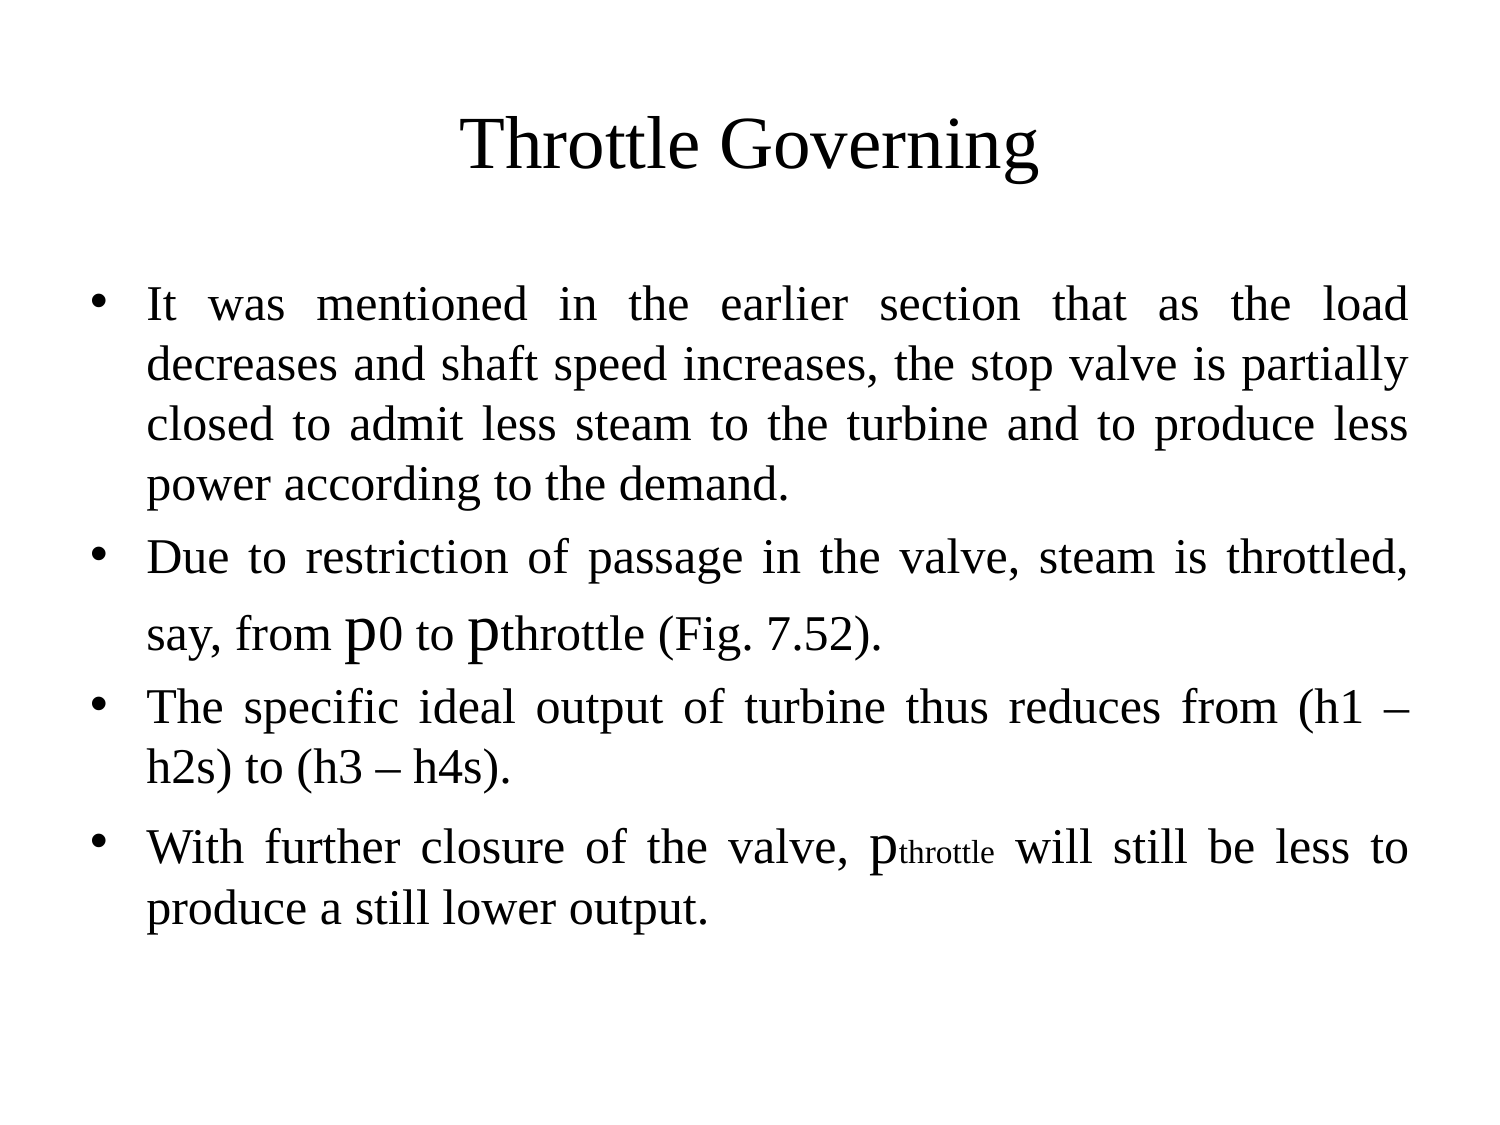

# Throttle Governing
It was mentioned in the earlier section that as the load decreases and shaft speed increases, the stop valve is partially closed to admit less steam to the turbine and to produce less power according to the demand.
Due to restriction of passage in the valve, steam is throttled, say, from p0 to pthrottle (Fig. 7.52).
The specific ideal output of turbine thus reduces from (h1 – h2s) to (h3 – h4s).
With further closure of the valve, pthrottle will still be less to produce a still lower output.